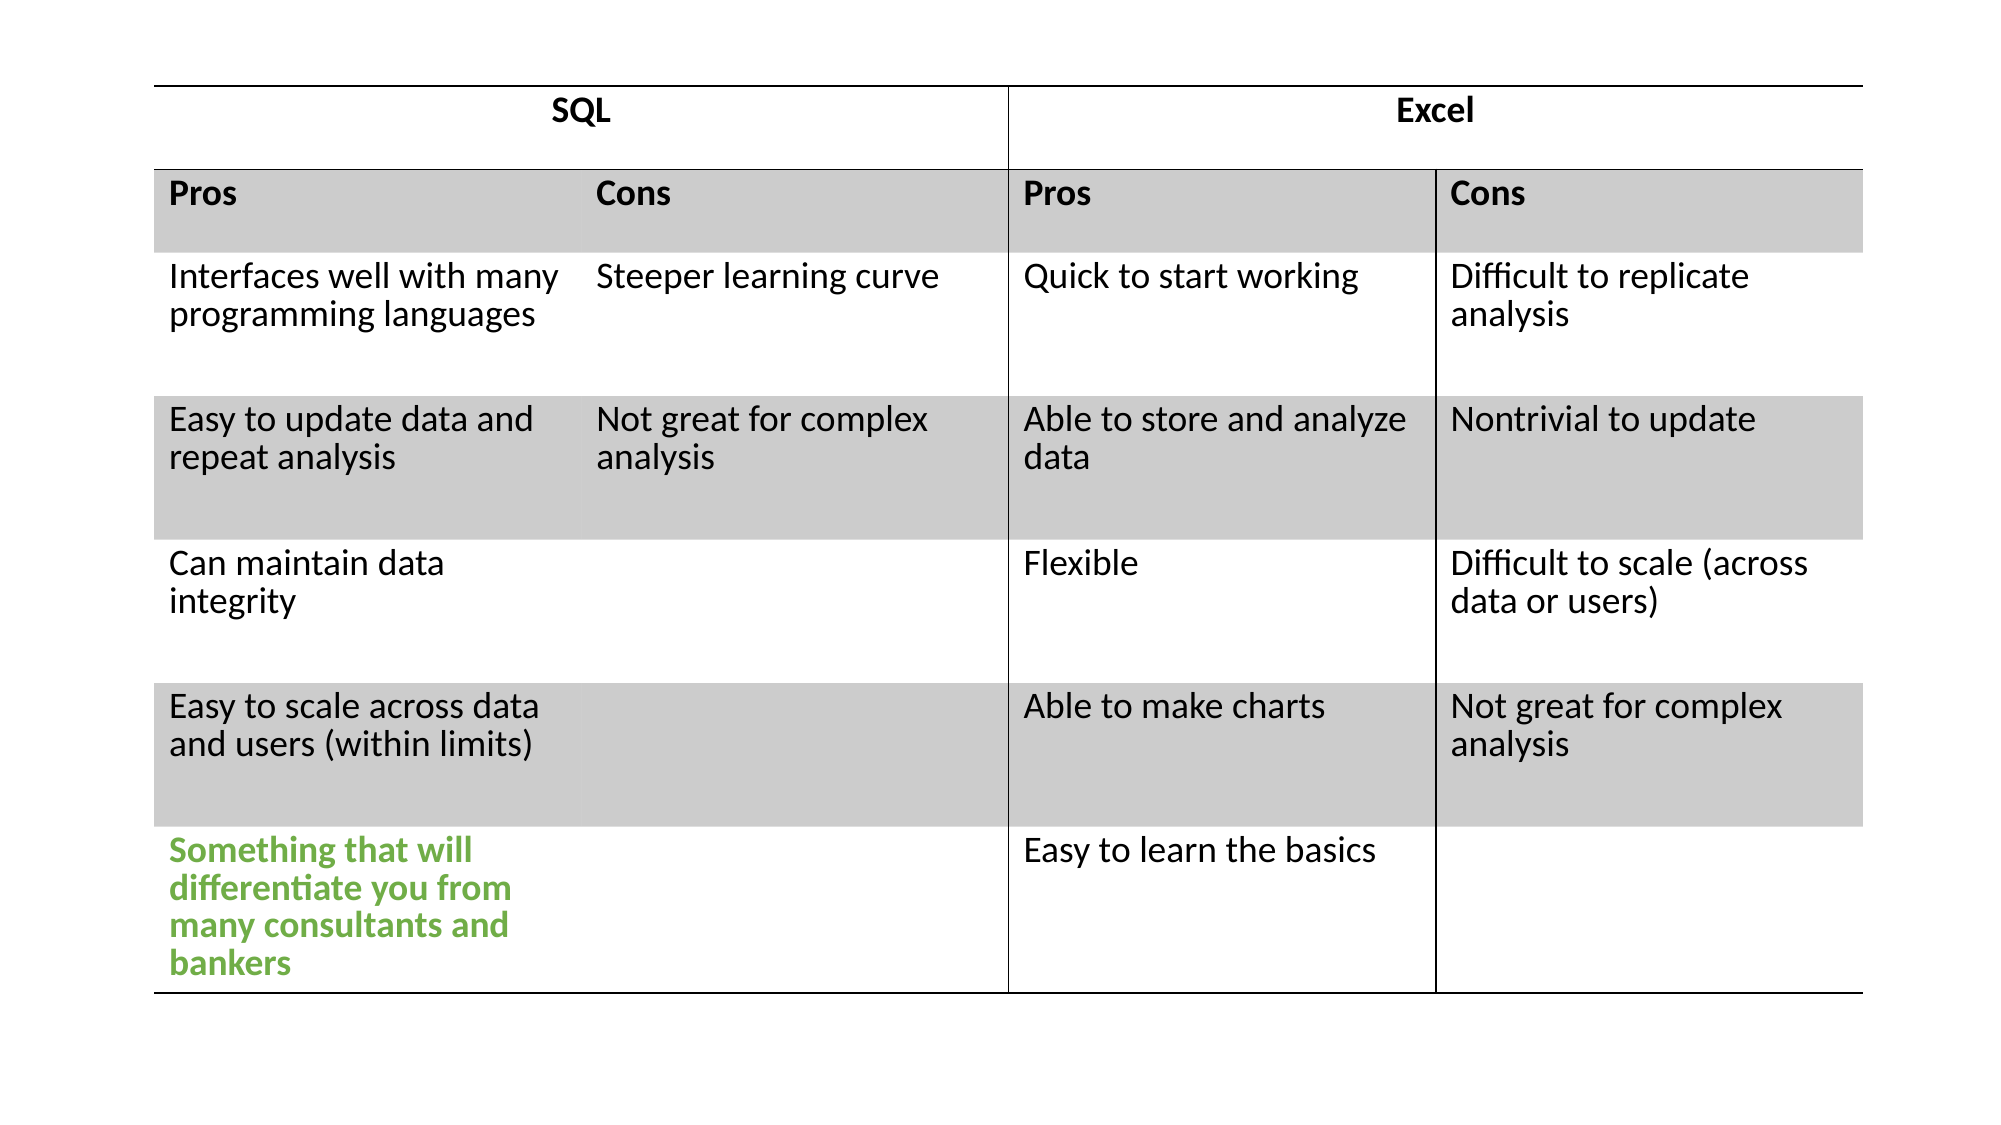

| SQL |  | Excel |  |
| --- | --- | --- | --- |
| Pros | Cons | Pros | Cons |
| Interfaces well with many programming languages | Steeper learning curve | Quick to start working | Difficult to replicate analysis |
| Easy to update data and repeat analysis | Not great for complex analysis | Able to store and analyze data | Nontrivial to update |
| Can maintain data integrity |  | Flexible | Difficult to scale (across data or users) |
| Easy to scale across data and users (within limits) |  | Able to make charts | Not great for complex analysis |
| Something that will differentiate you from many consultants and bankers |  | Easy to learn the basics |  |